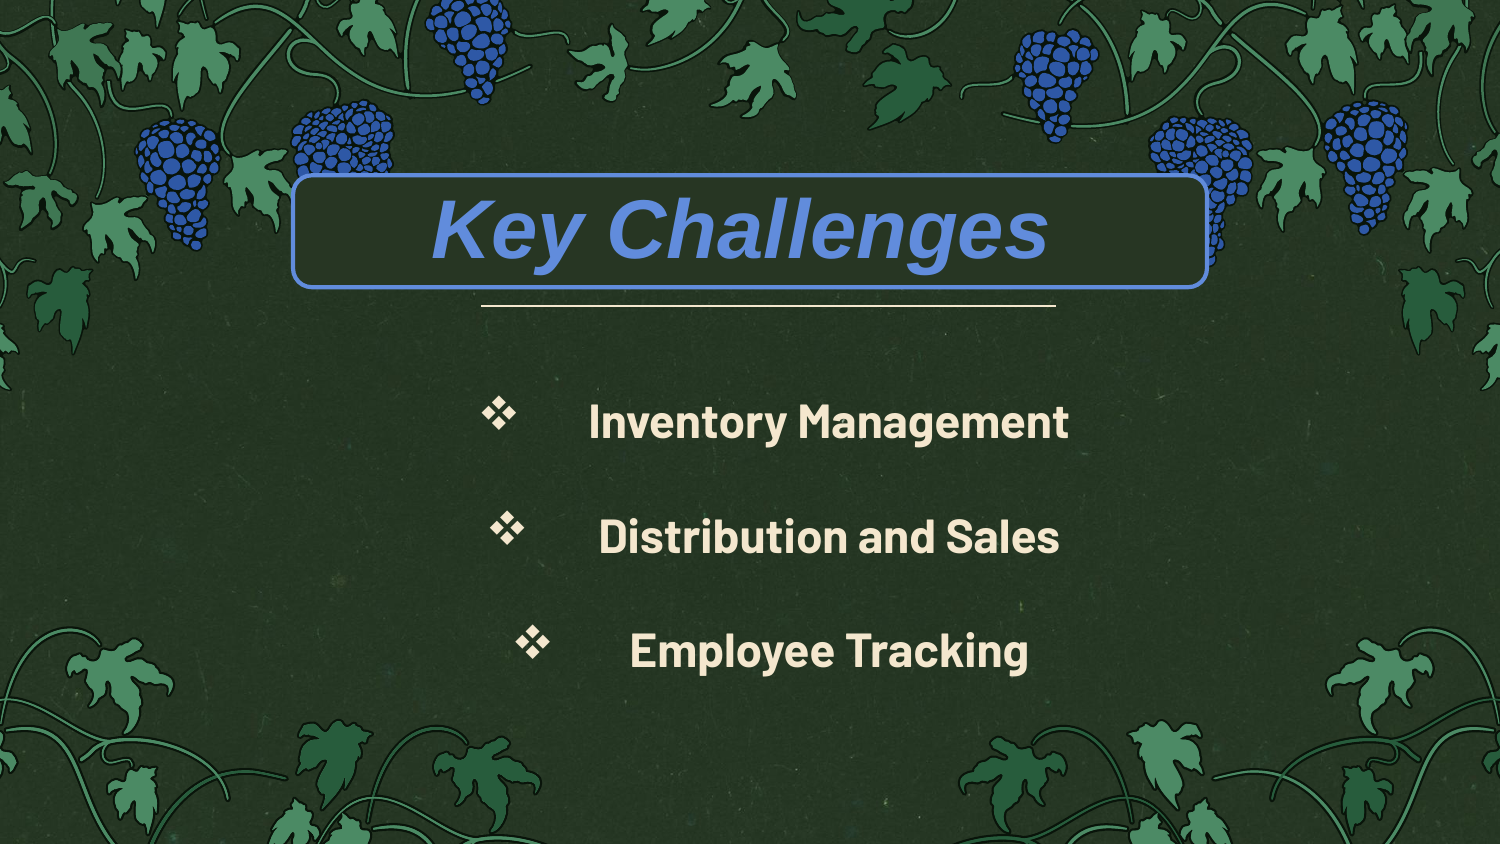

Key Challenges

Inventory Management
Distribution and Sales
Employee Tracking